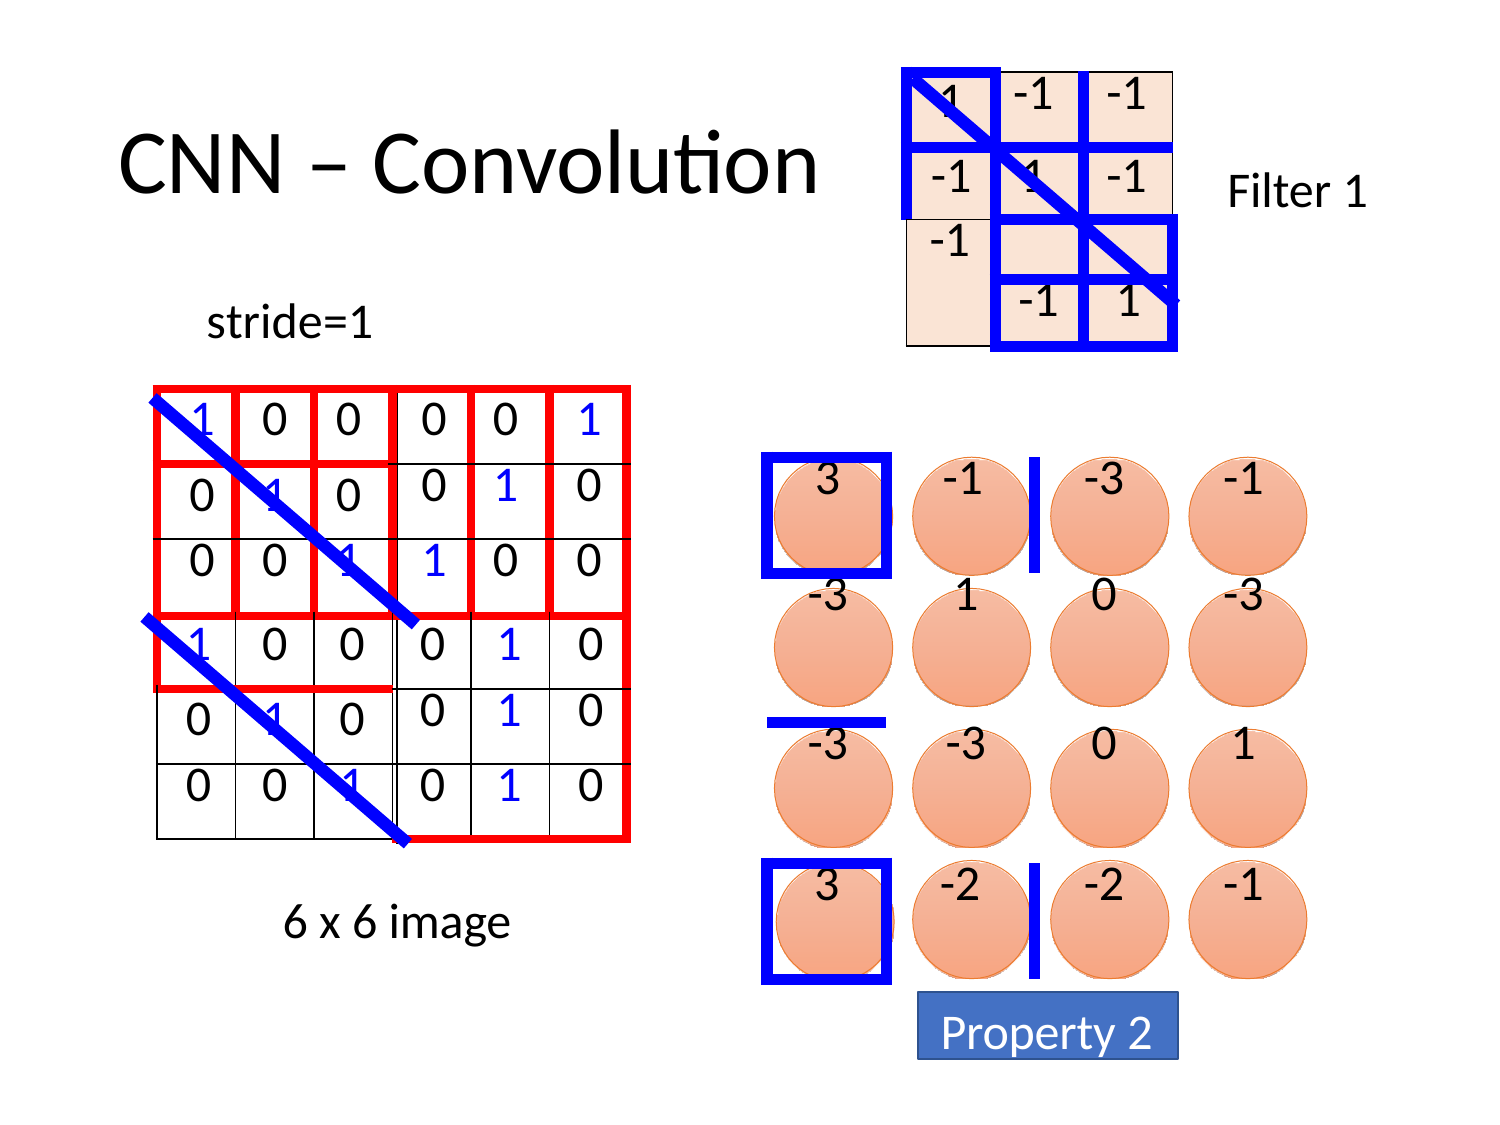

# CNN – Convolution
| 1 | -1 | -1 |
| --- | --- | --- |
| -1 | 1 | -1 |
| -1 |  |  |
|  | -1 | 1 |

Filter 1
stride=1
| 1 | 0 | 0 | 0 | 0 | 1 |
| --- | --- | --- | --- | --- | --- |
| 0 | 1 | 0 | 0 | 1 | 0 |
| 0 | 0 | 1 | 1 | 0 | 0 |
| 1 | 0 | 0 | 0 | 1 | 0 |
| 0 | 1 | 0 | 0 | 1 | 0 |
| 0 | 0 | 1 | 0 | 1 | 0 |

| 3 | -1 | -3 | -1 |
| --- | --- | --- | --- |
| -3 | 1 | 0 | -3 |
| -3 | -3 | 0 | 1 |
| 3 | -2 | -2 | -1 |

6 x 6 image
Property 2